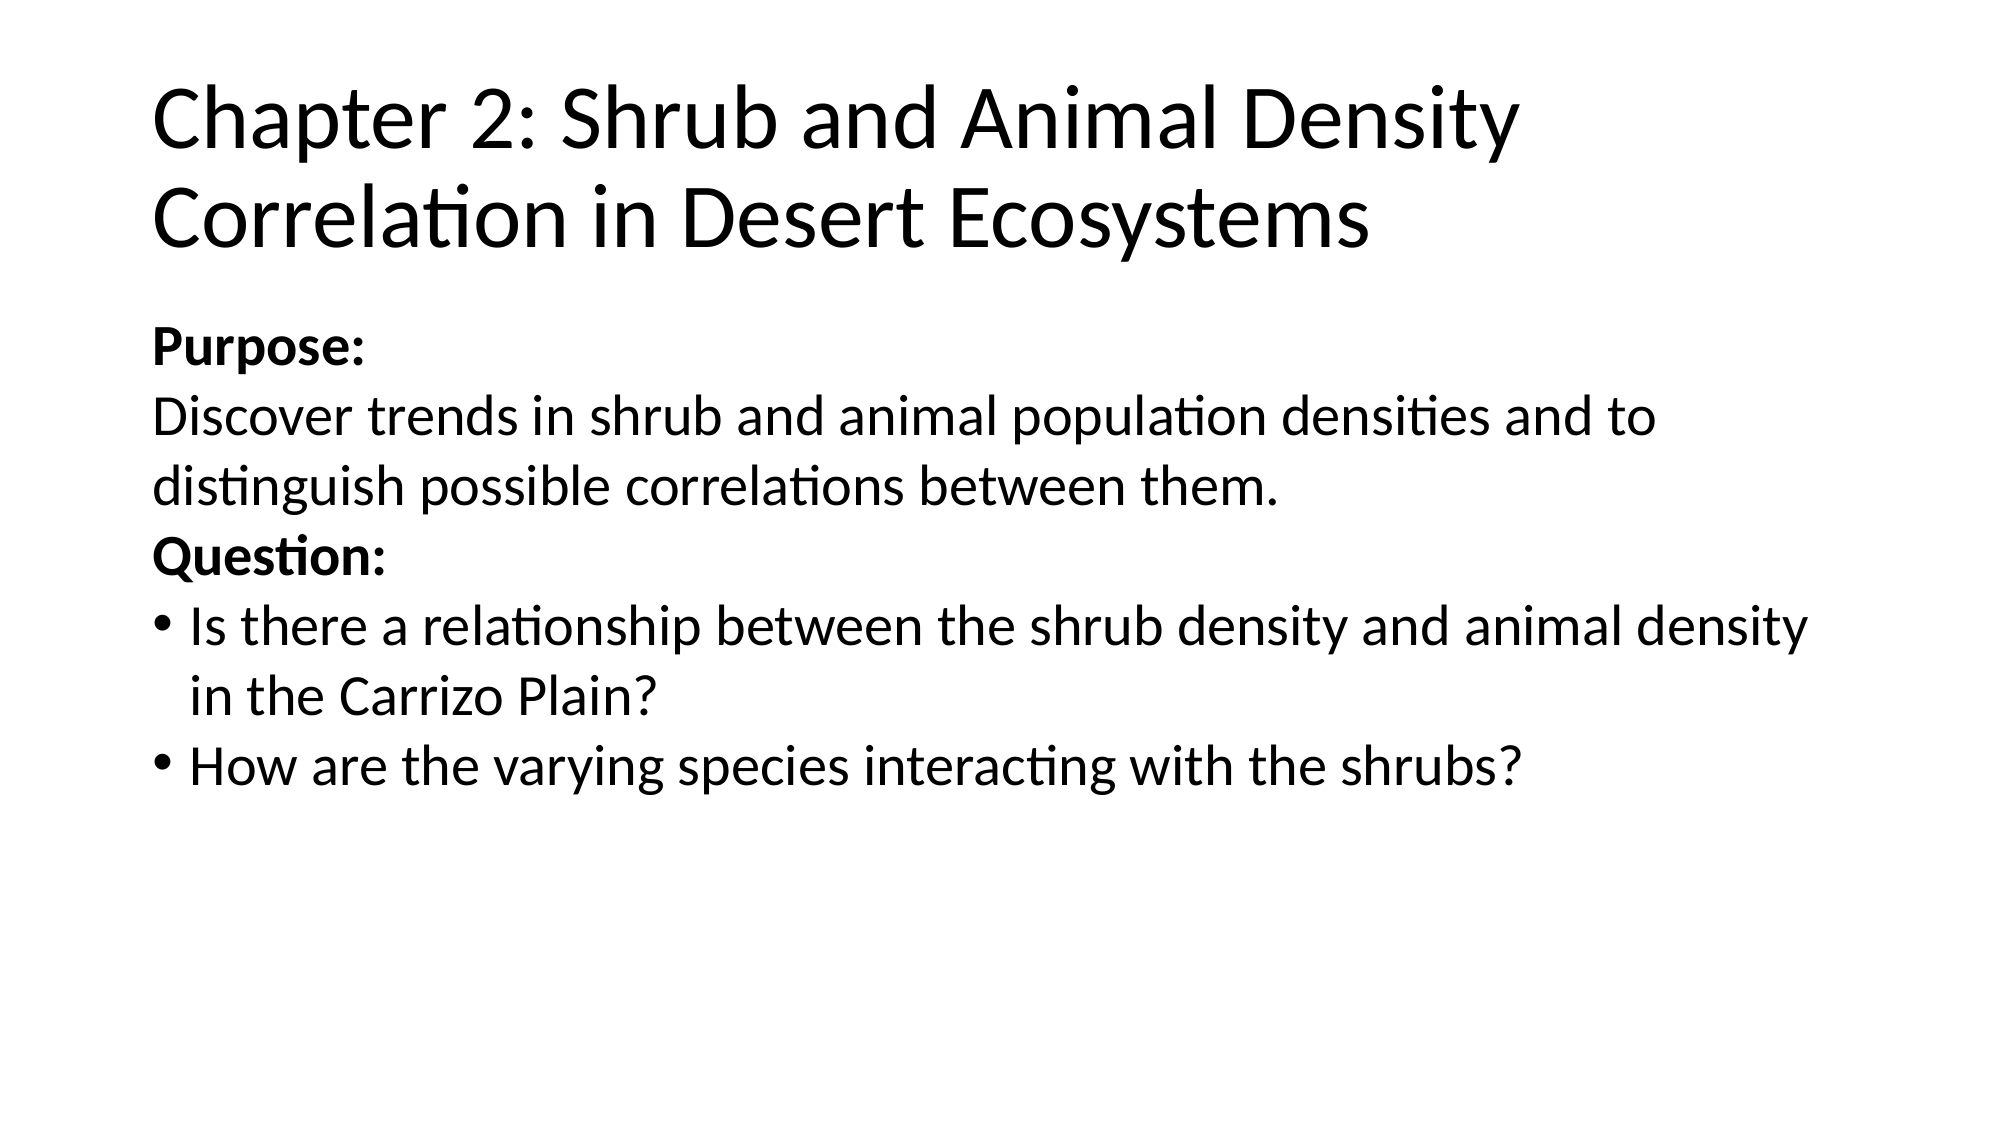

# Chapter 2: Shrub and Animal Density Correlation in Desert Ecosystems
Purpose:
Discover trends in shrub and animal population densities and to distinguish possible correlations between them.
Question:
Is there a relationship between the shrub density and animal density in the Carrizo Plain?
How are the varying species interacting with the shrubs?